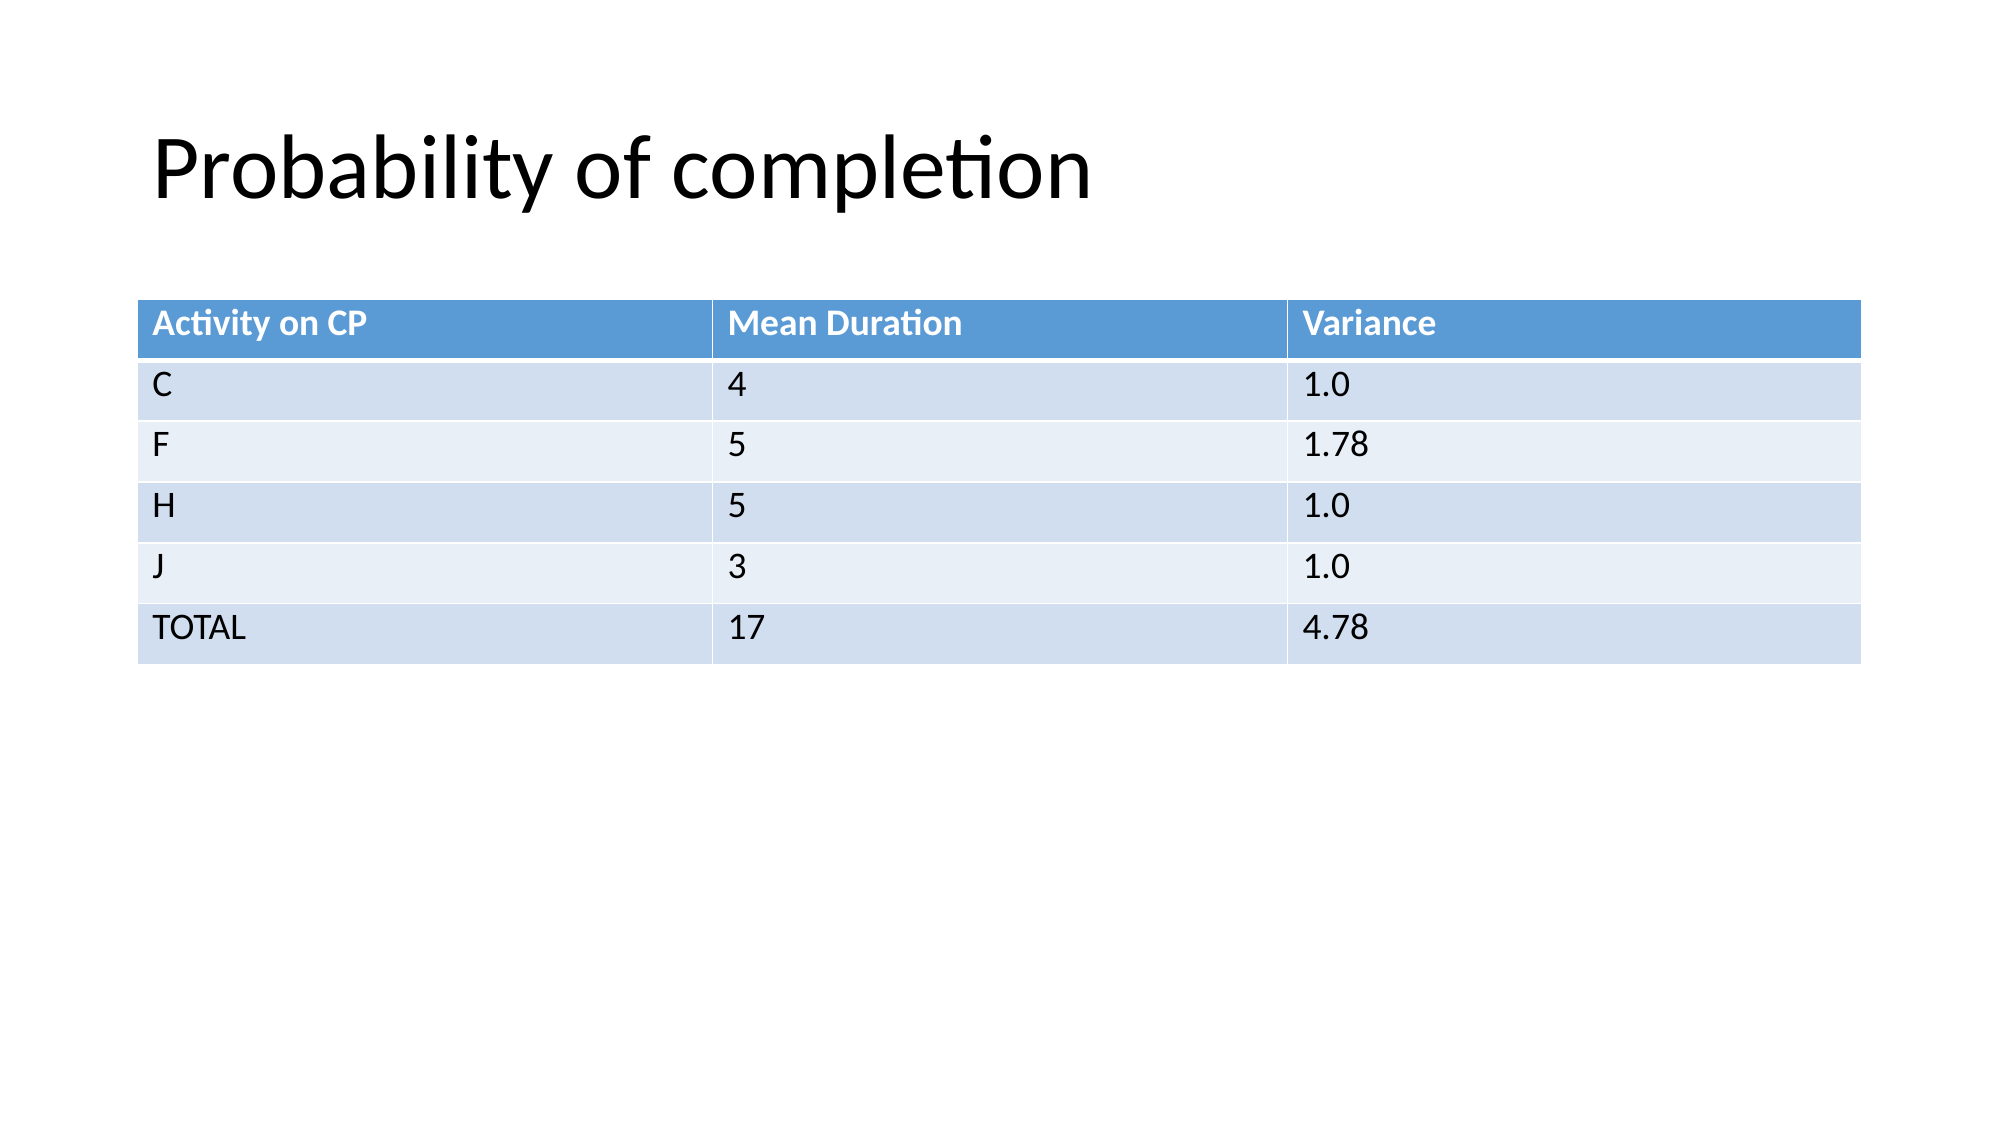

# Probability of completion
| Activity on CP | Mean Duration | Variance |
| --- | --- | --- |
| C | 4 | 1.0 |
| F | 5 | 1.78 |
| H | 5 | 1.0 |
| J | 3 | 1.0 |
| TOTAL | 17 | 4.78 |